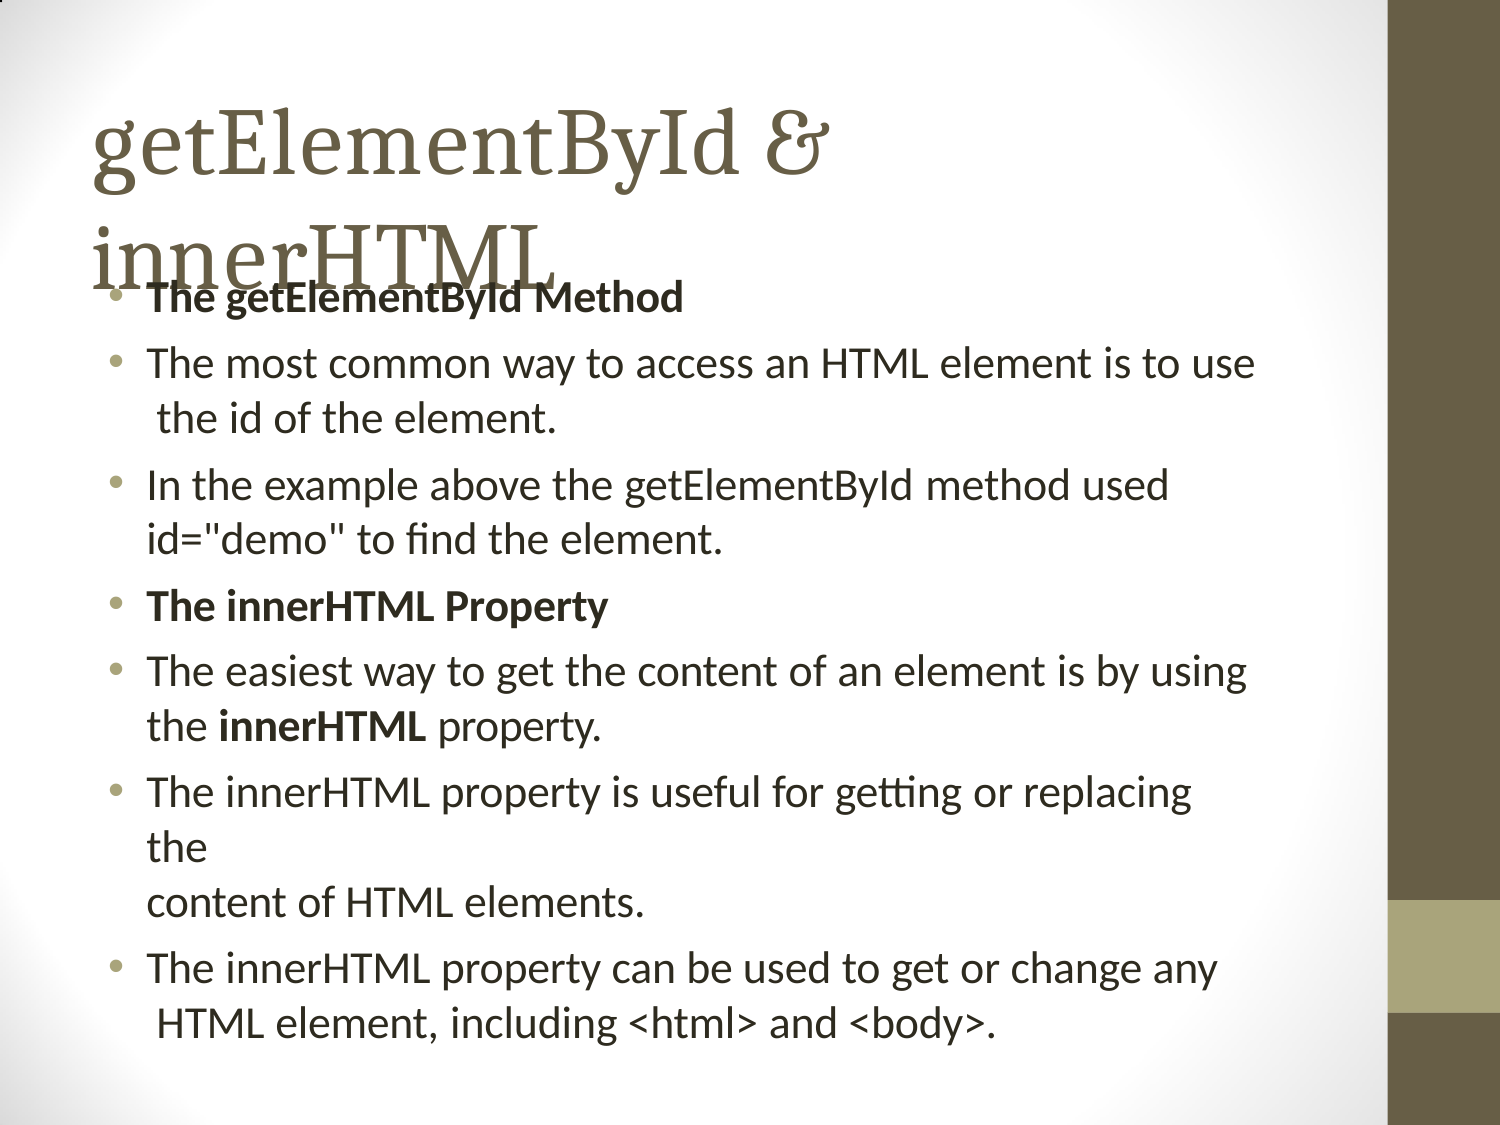

# getElementById & innerHTML
The getElementById Method
The most common way to access an HTML element is to use  the id of the element.
In the example above the getElementById method used  id="demo" to find the element.
The innerHTML Property
The easiest way to get the content of an element is by using  the innerHTML property.
The innerHTML property is useful for getting or replacing the
content of HTML elements.
The innerHTML property can be used to get or change any  HTML element, including <html> and <body>.